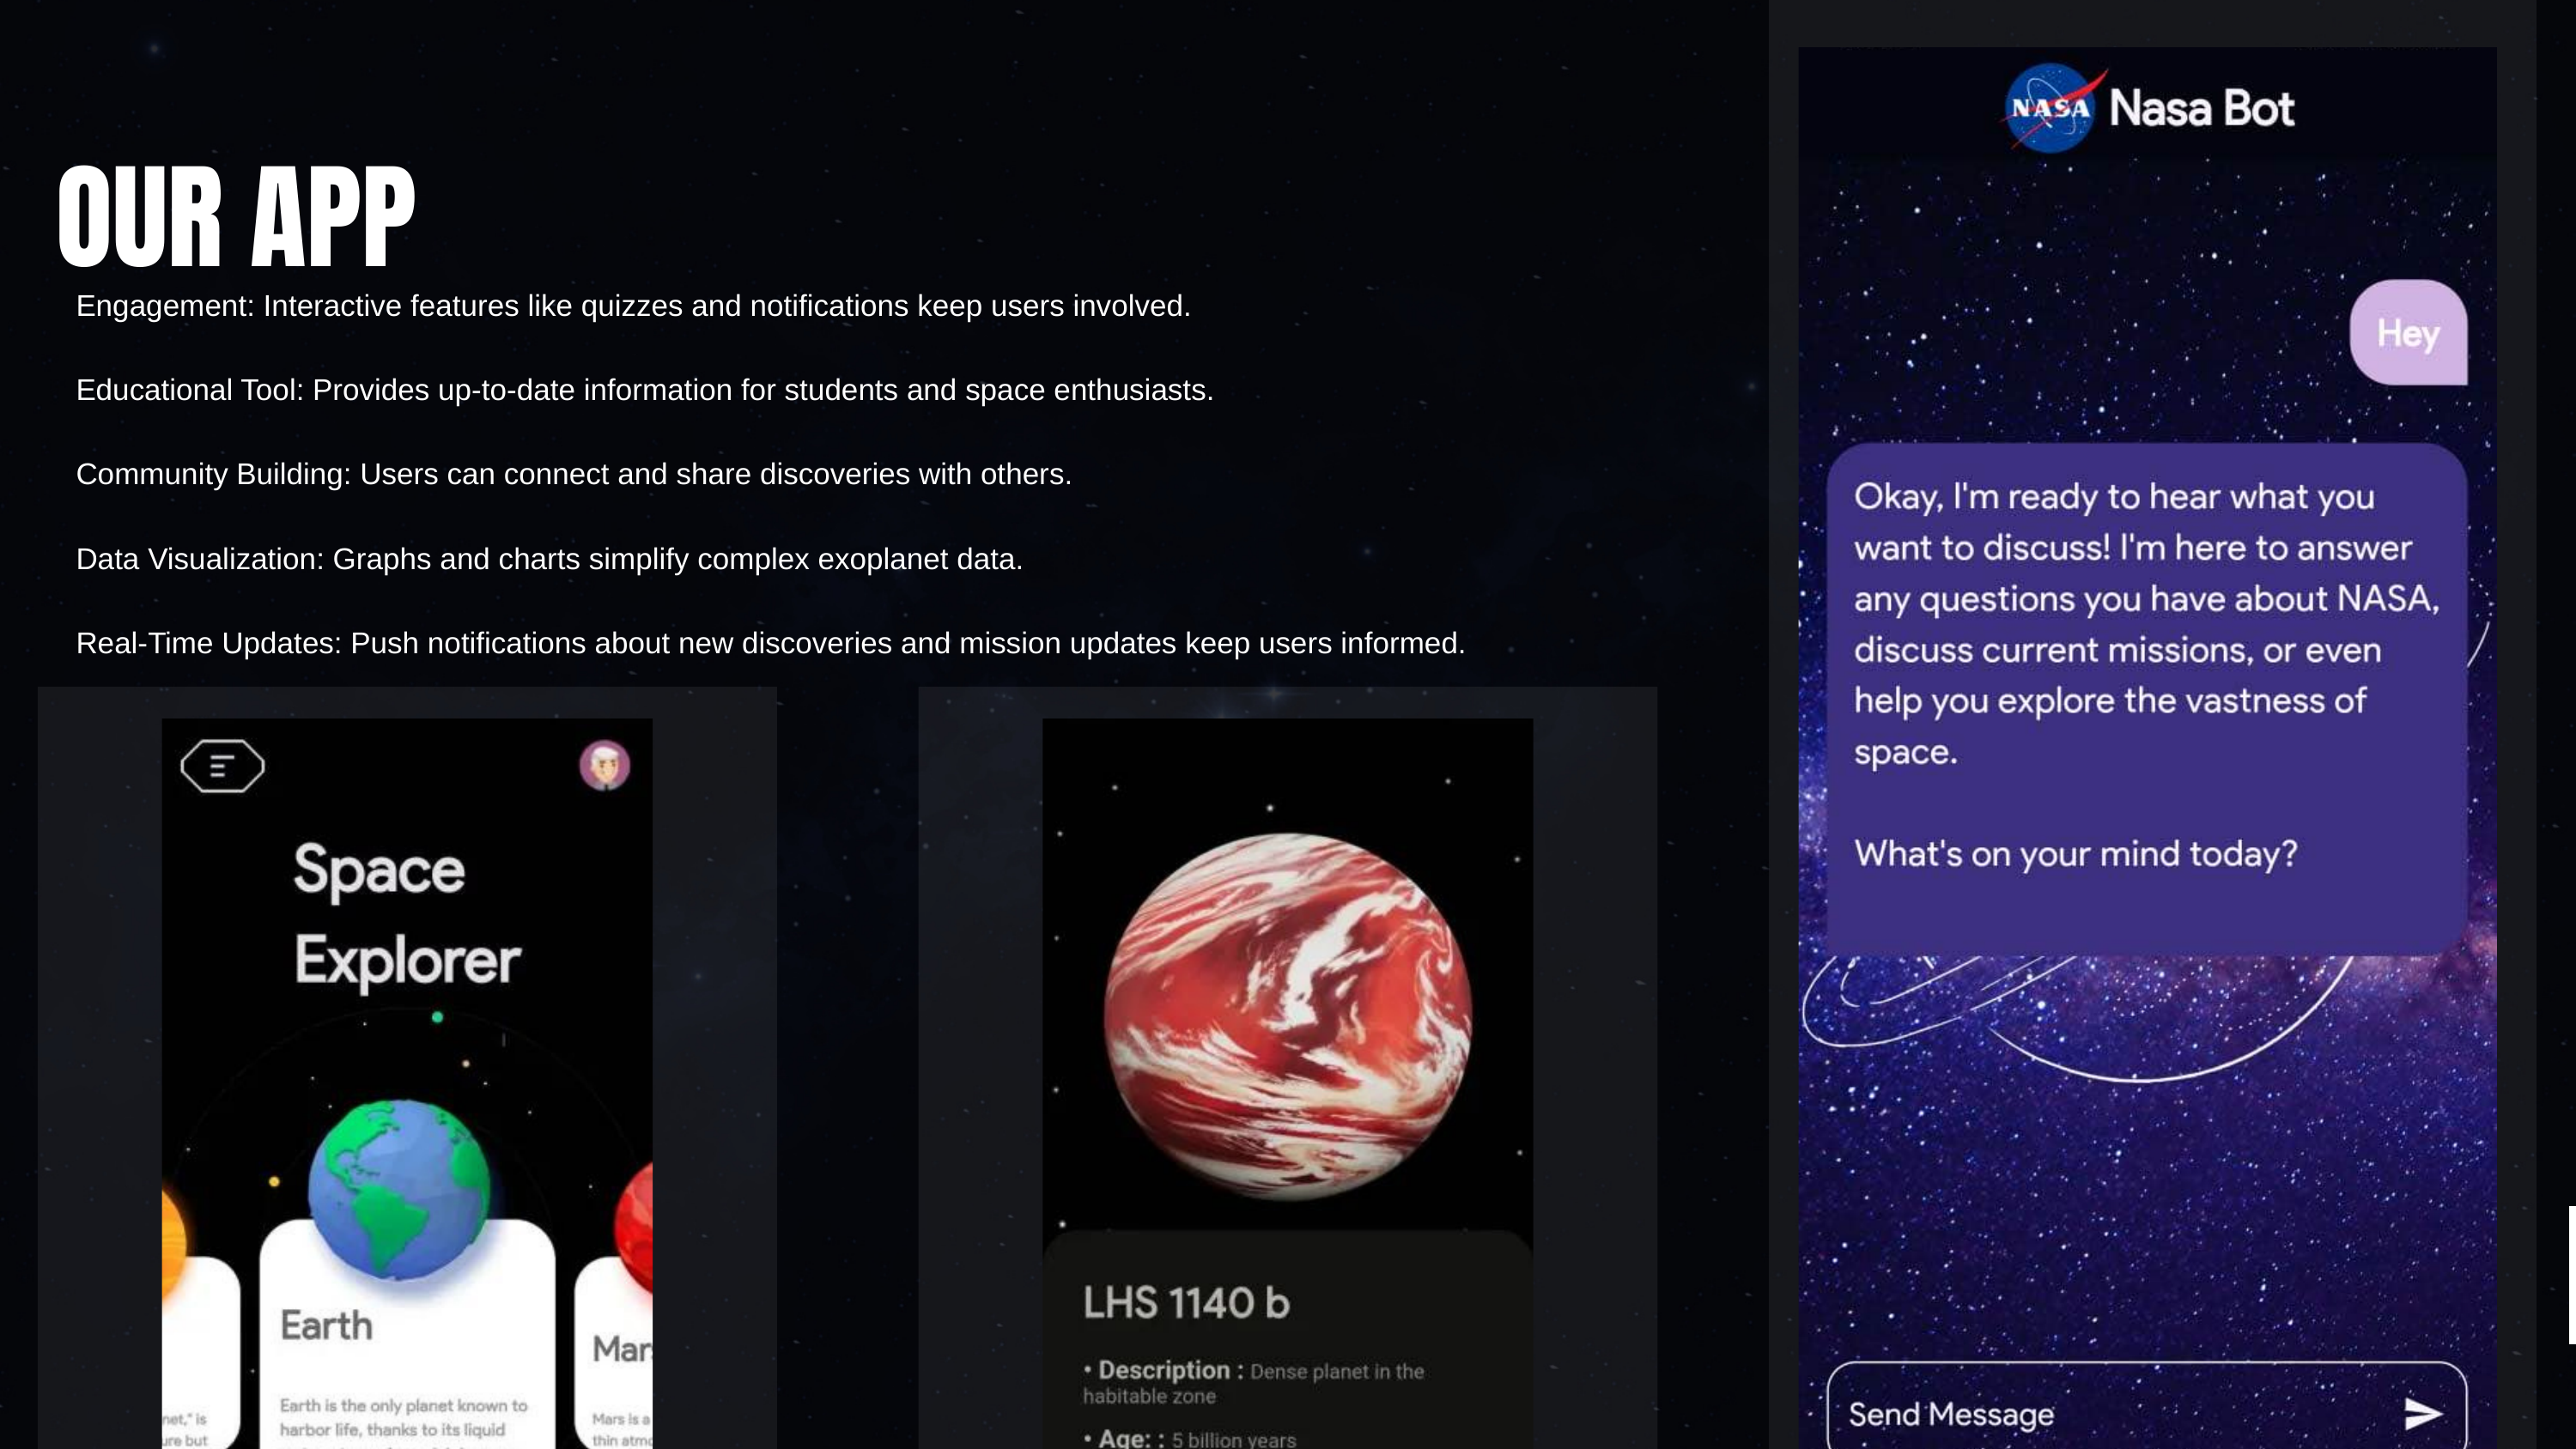

OUR APP
Engagement: Interactive features like quizzes and notifications keep users involved.

Educational Tool: Provides up-to-date information for students and space enthusiasts.

Community Building: Users can connect and share discoveries with others.

Data Visualization: Graphs and charts simplify complex exoplanet data.

Real-Time Updates: Push notifications about new discoveries and mission updates keep users informed.